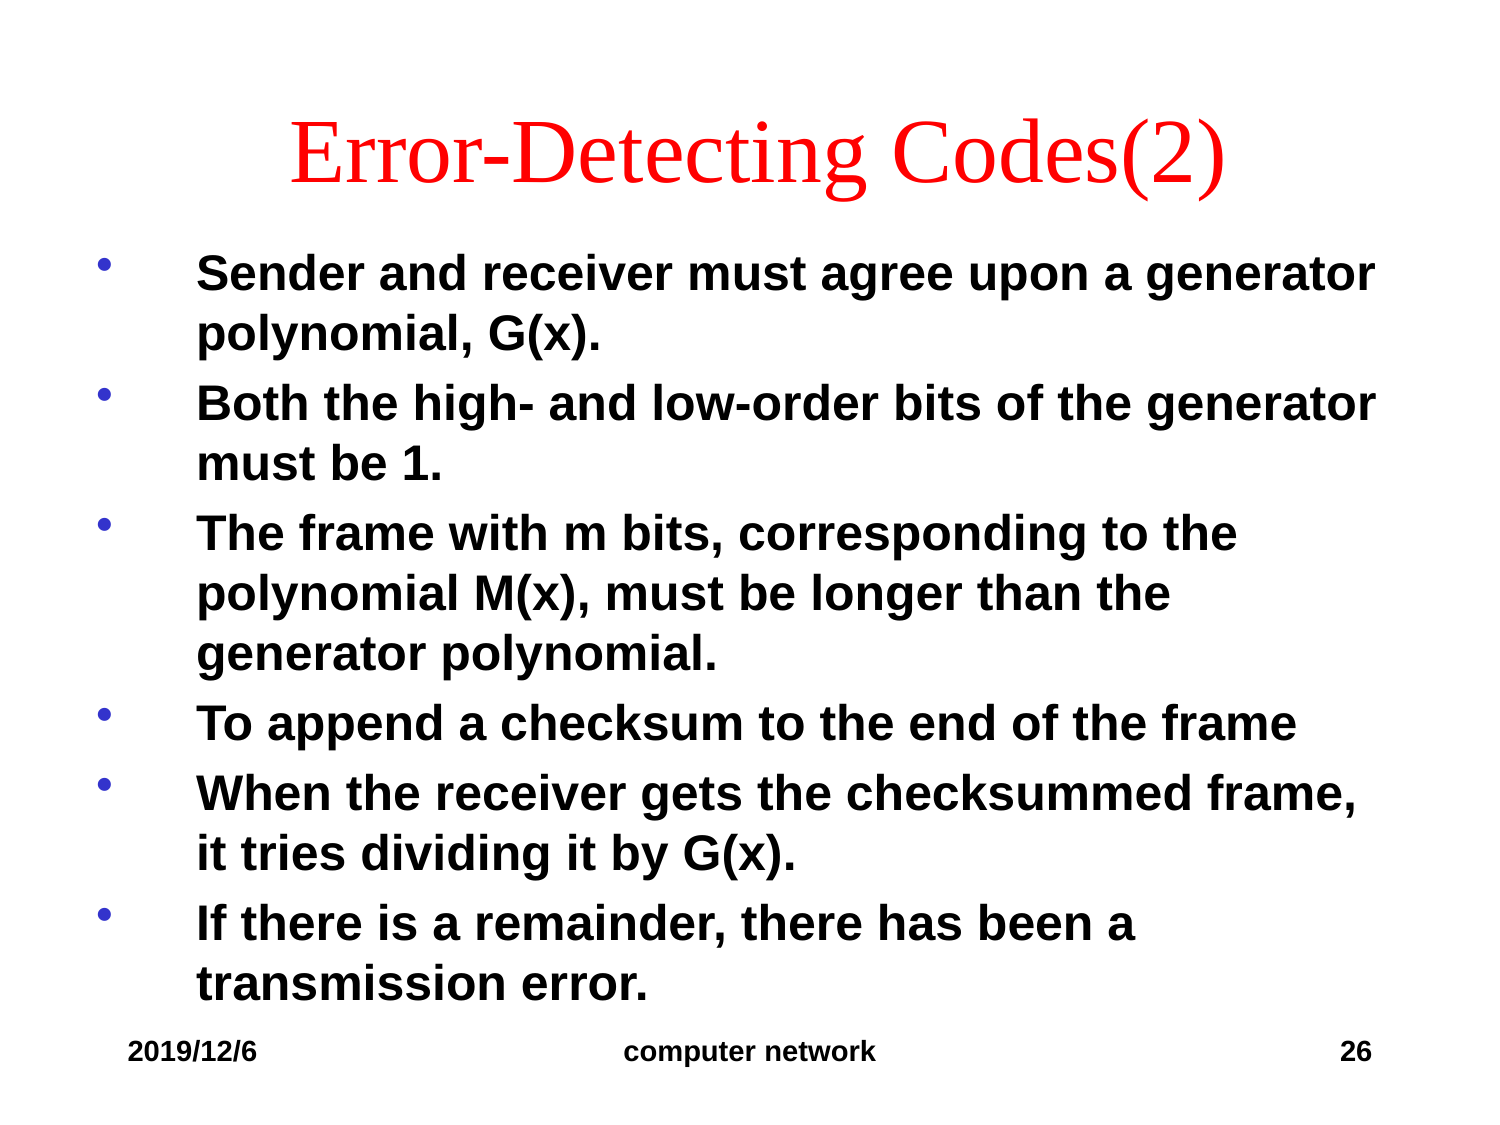

# Error-Detecting Codes(2)
Sender and receiver must agree upon a generator polynomial, G(x).
Both the high- and low-order bits of the generator must be 1.
The frame with m bits, corresponding to the polynomial M(x), must be longer than the generator polynomial.
To append a checksum to the end of the frame
When the receiver gets the checksummed frame, it tries dividing it by G(x).
If there is a remainder, there has been a transmission error.
2019/12/6
computer network
26